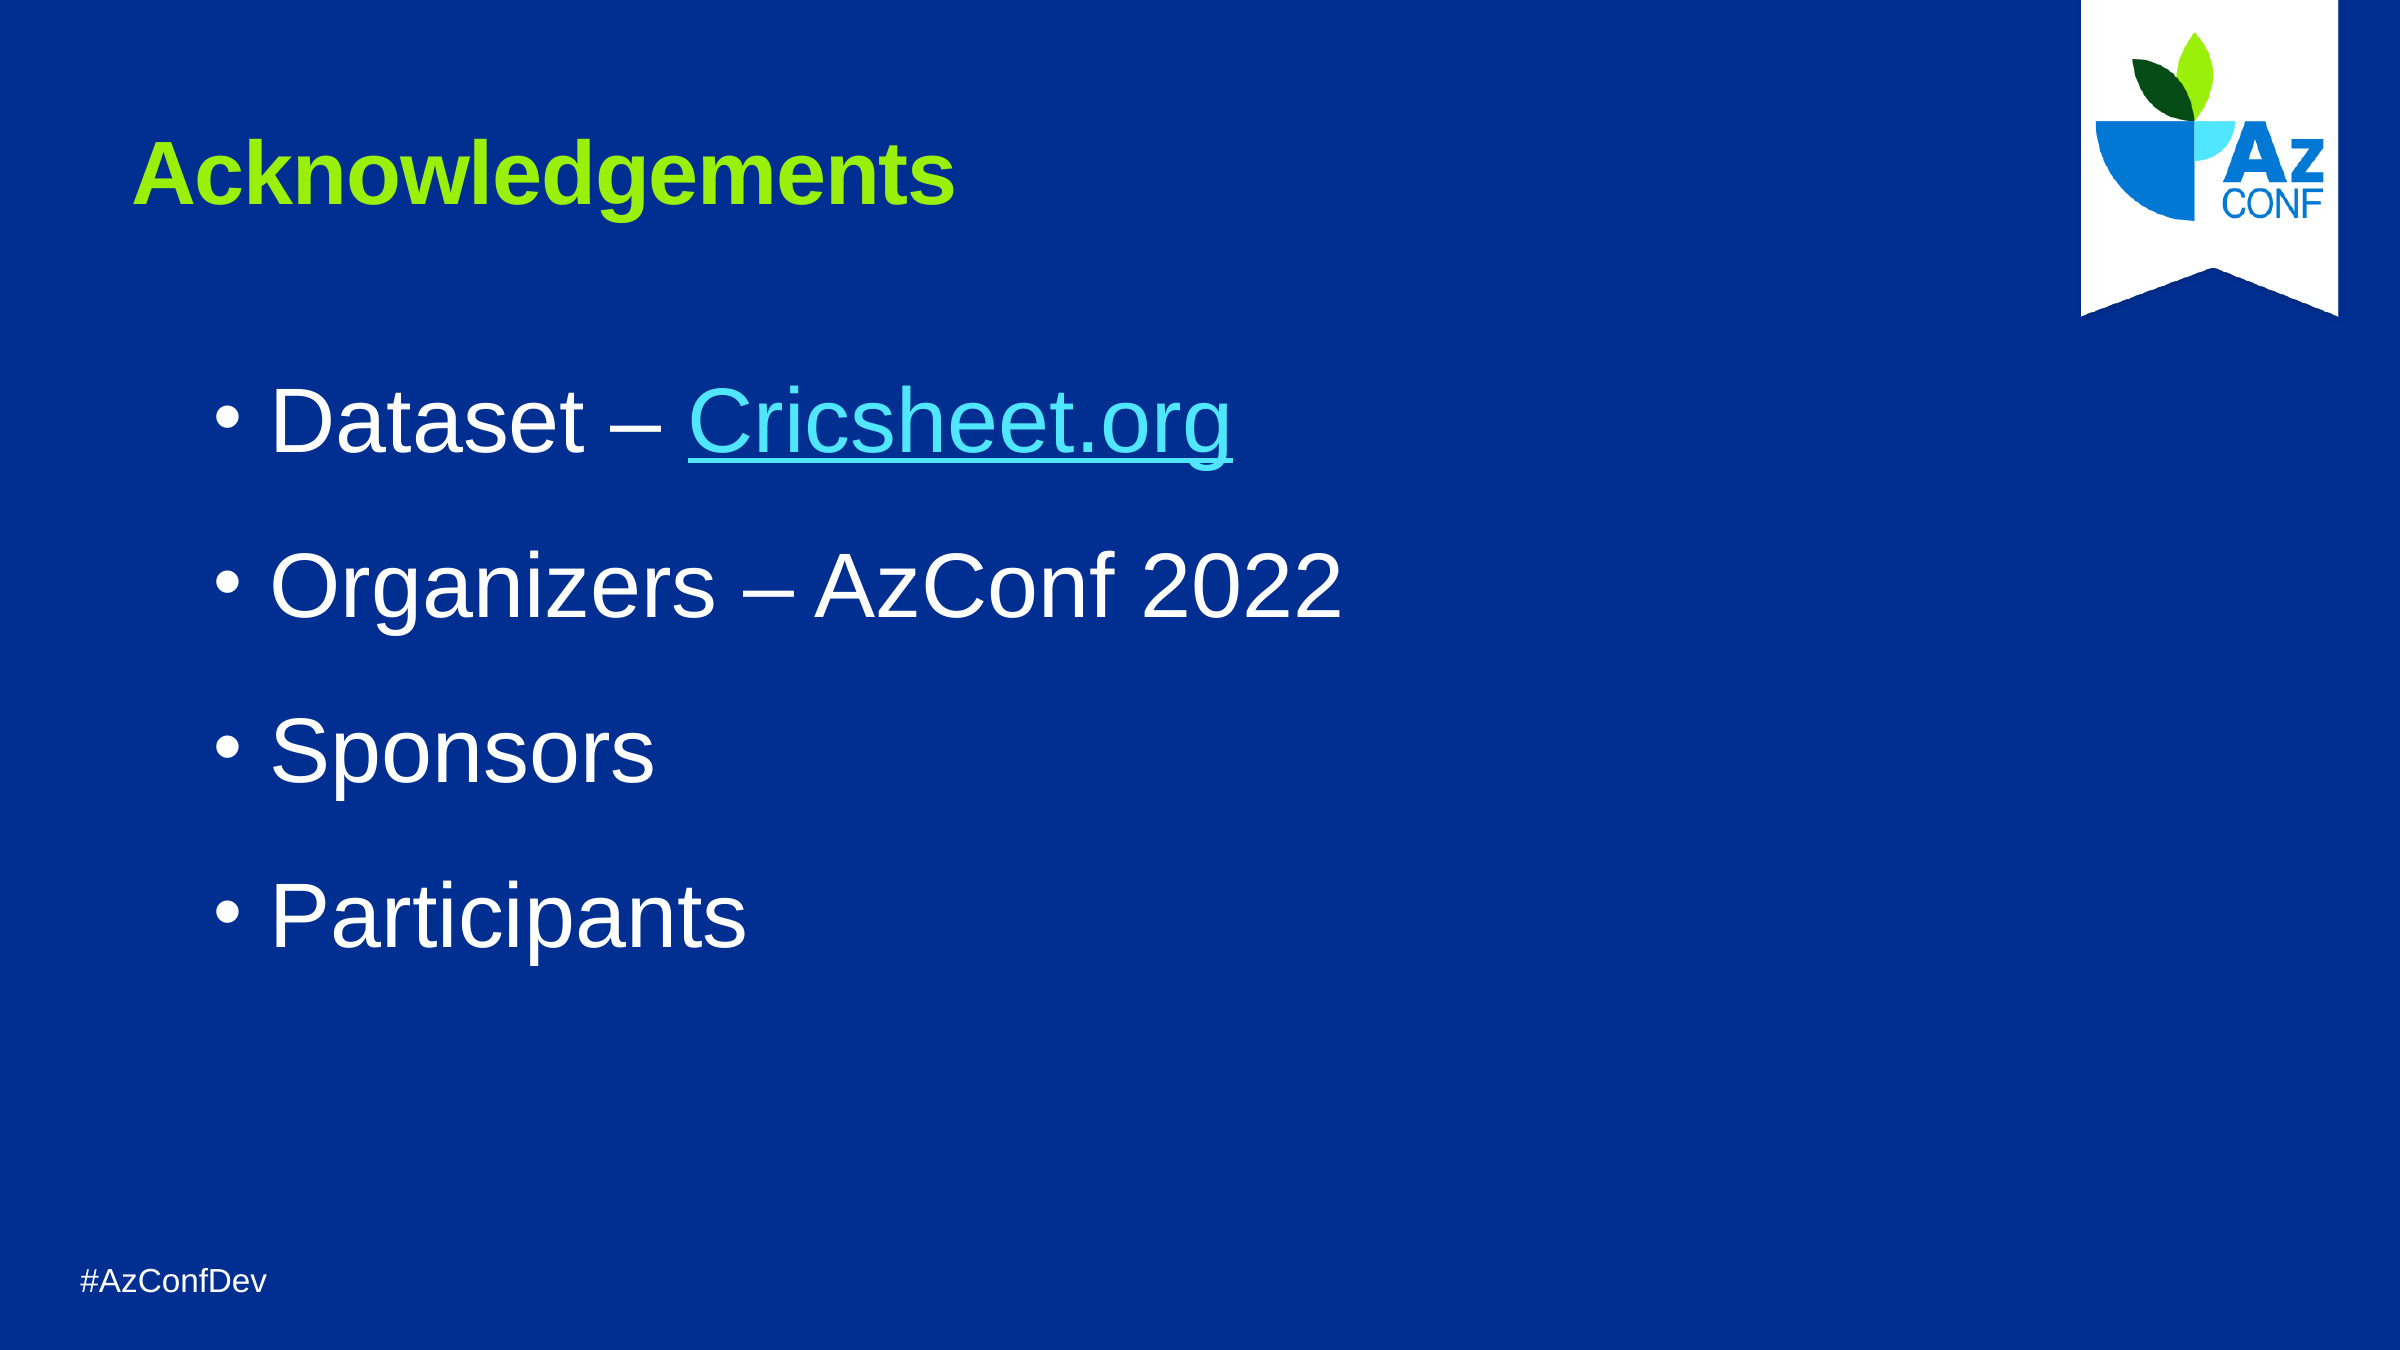

# Acknowledgements
Dataset – Cricsheet.org
Organizers – AzConf 2022
Sponsors
Participants